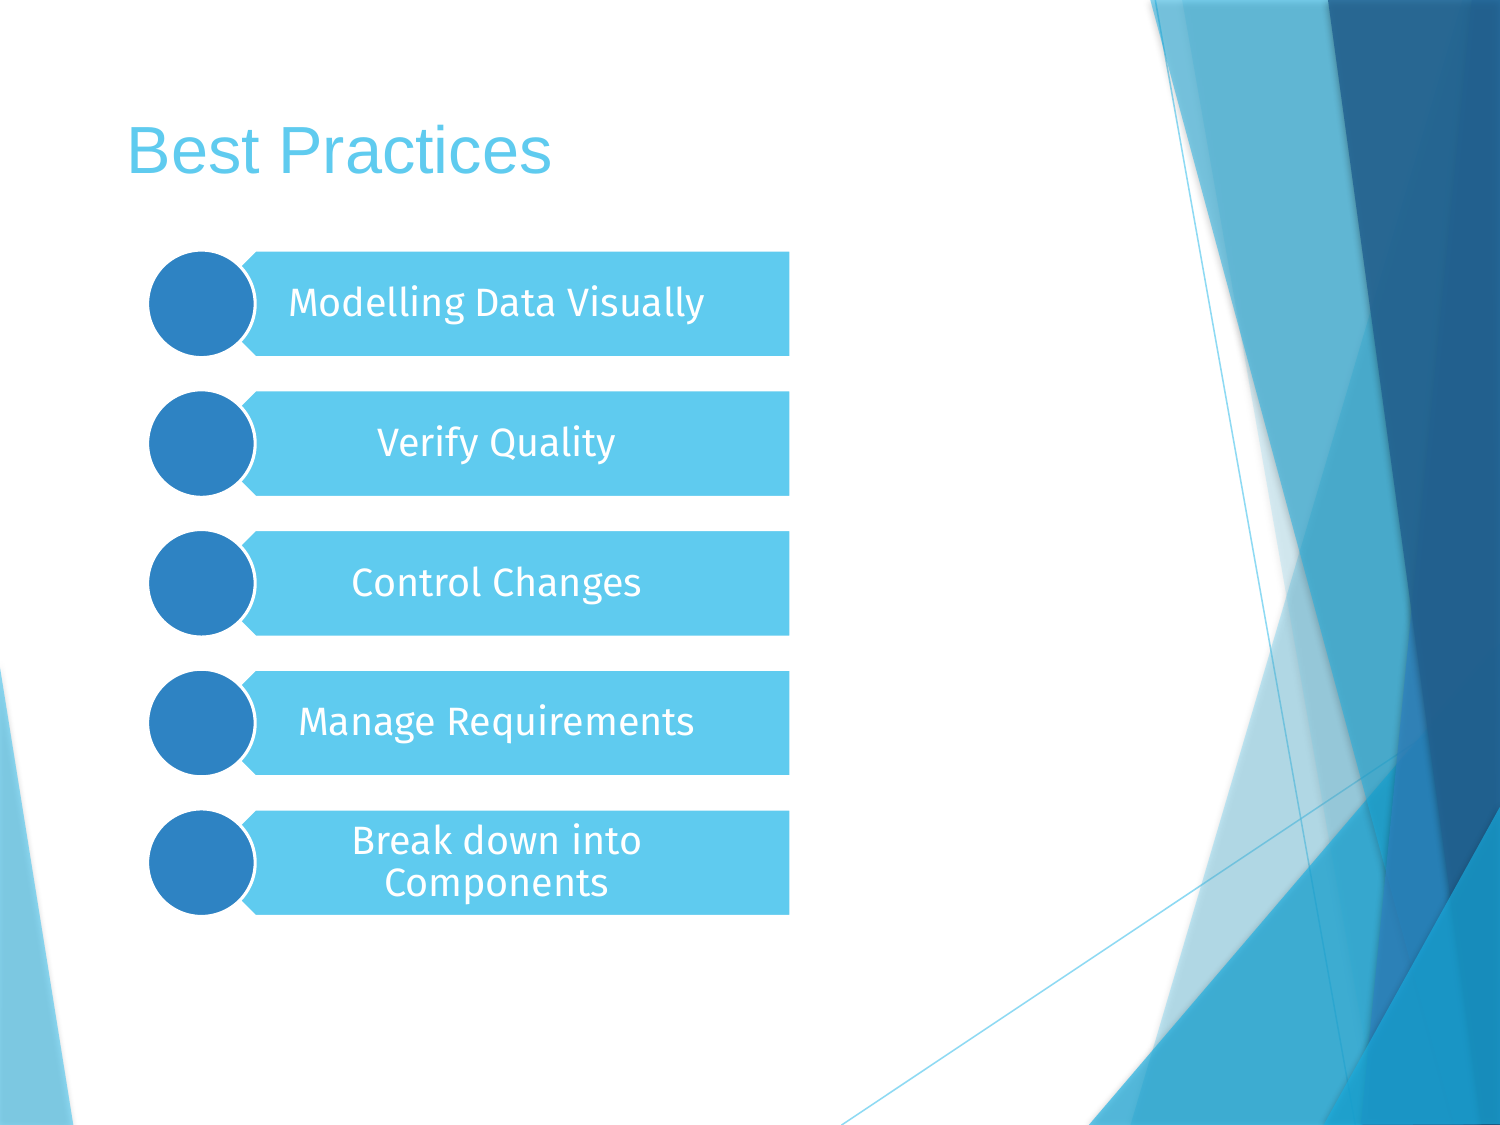

# Best Practices
Modelling Data Visually
Verify Quality
Control Changes
Manage Requirements
Break down into Components